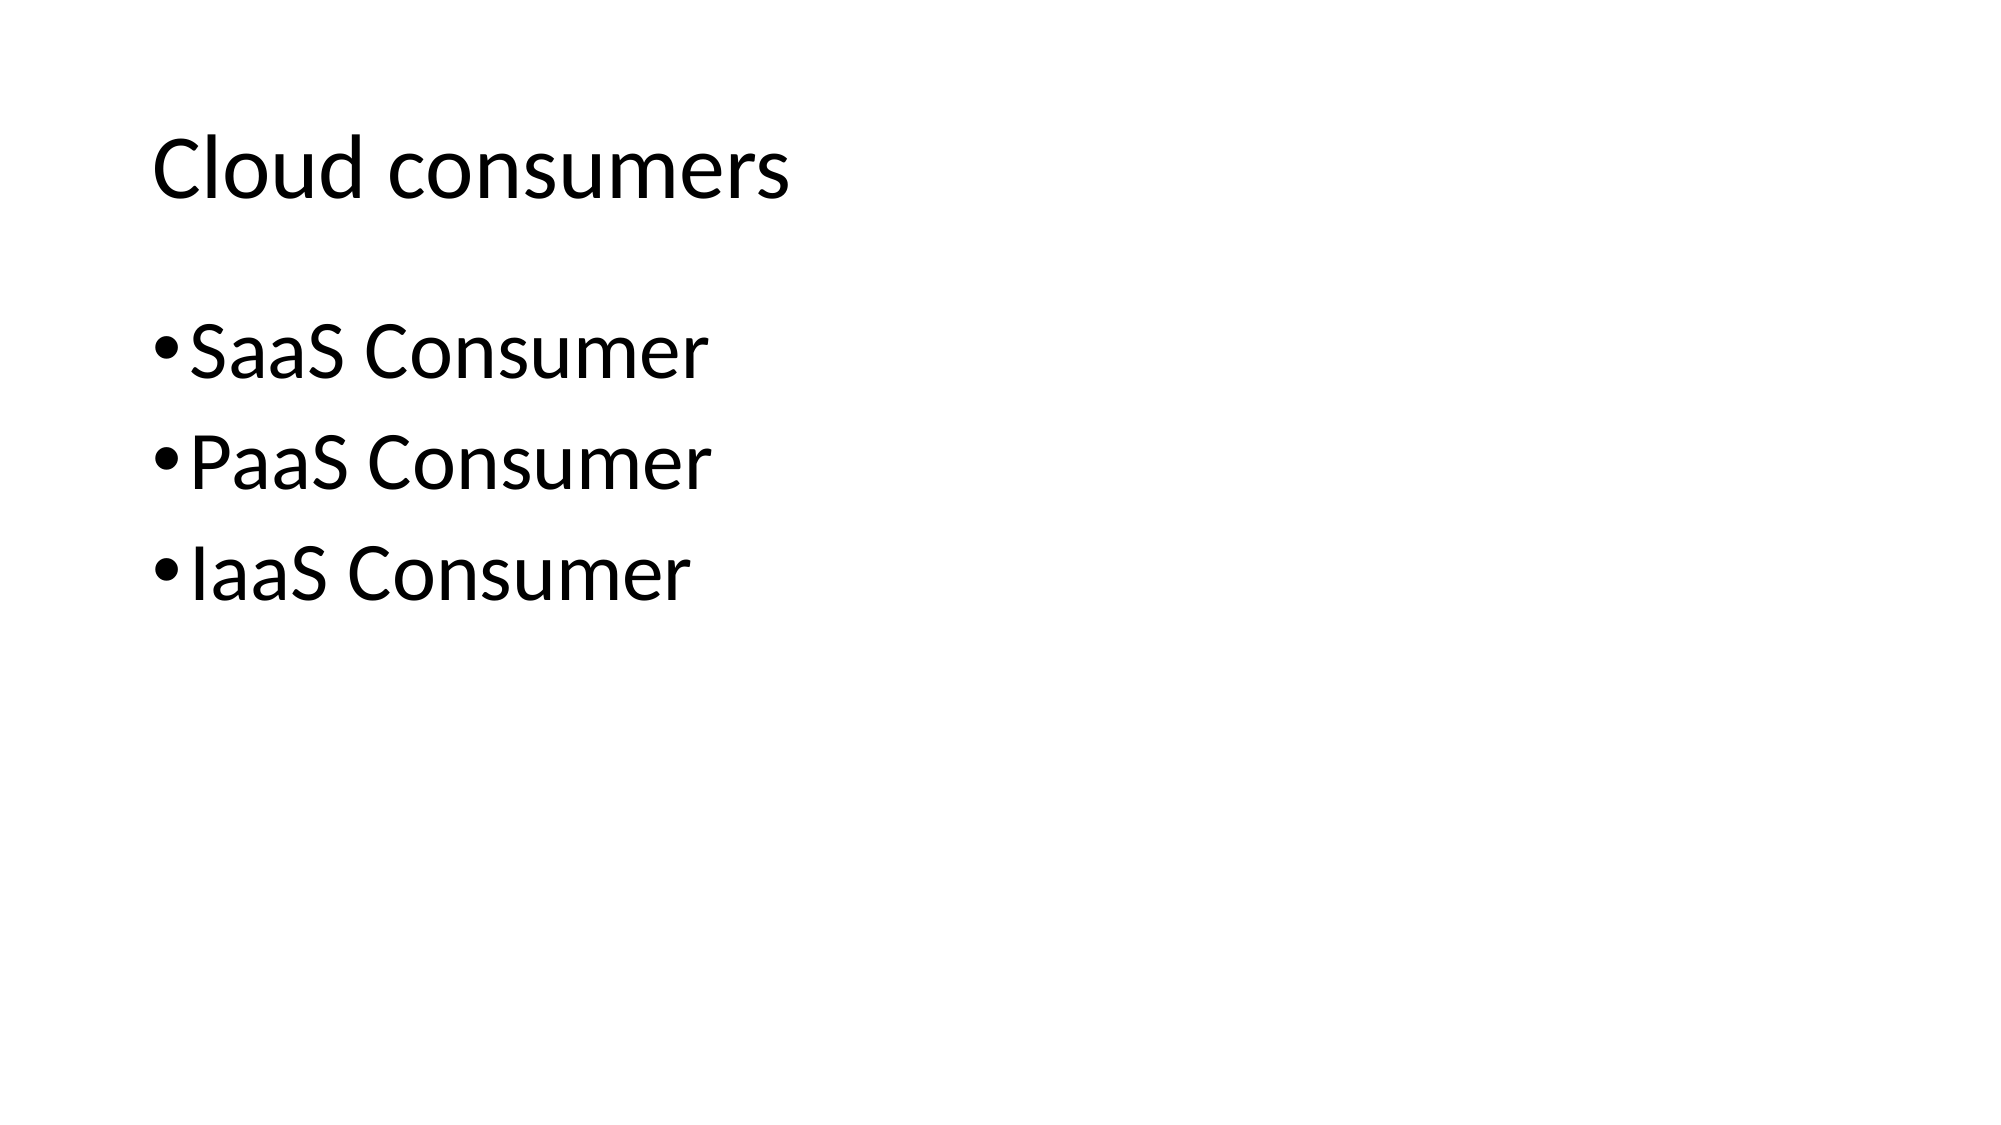

# Cloud consumers
SaaS Consumer
PaaS Consumer
IaaS Consumer